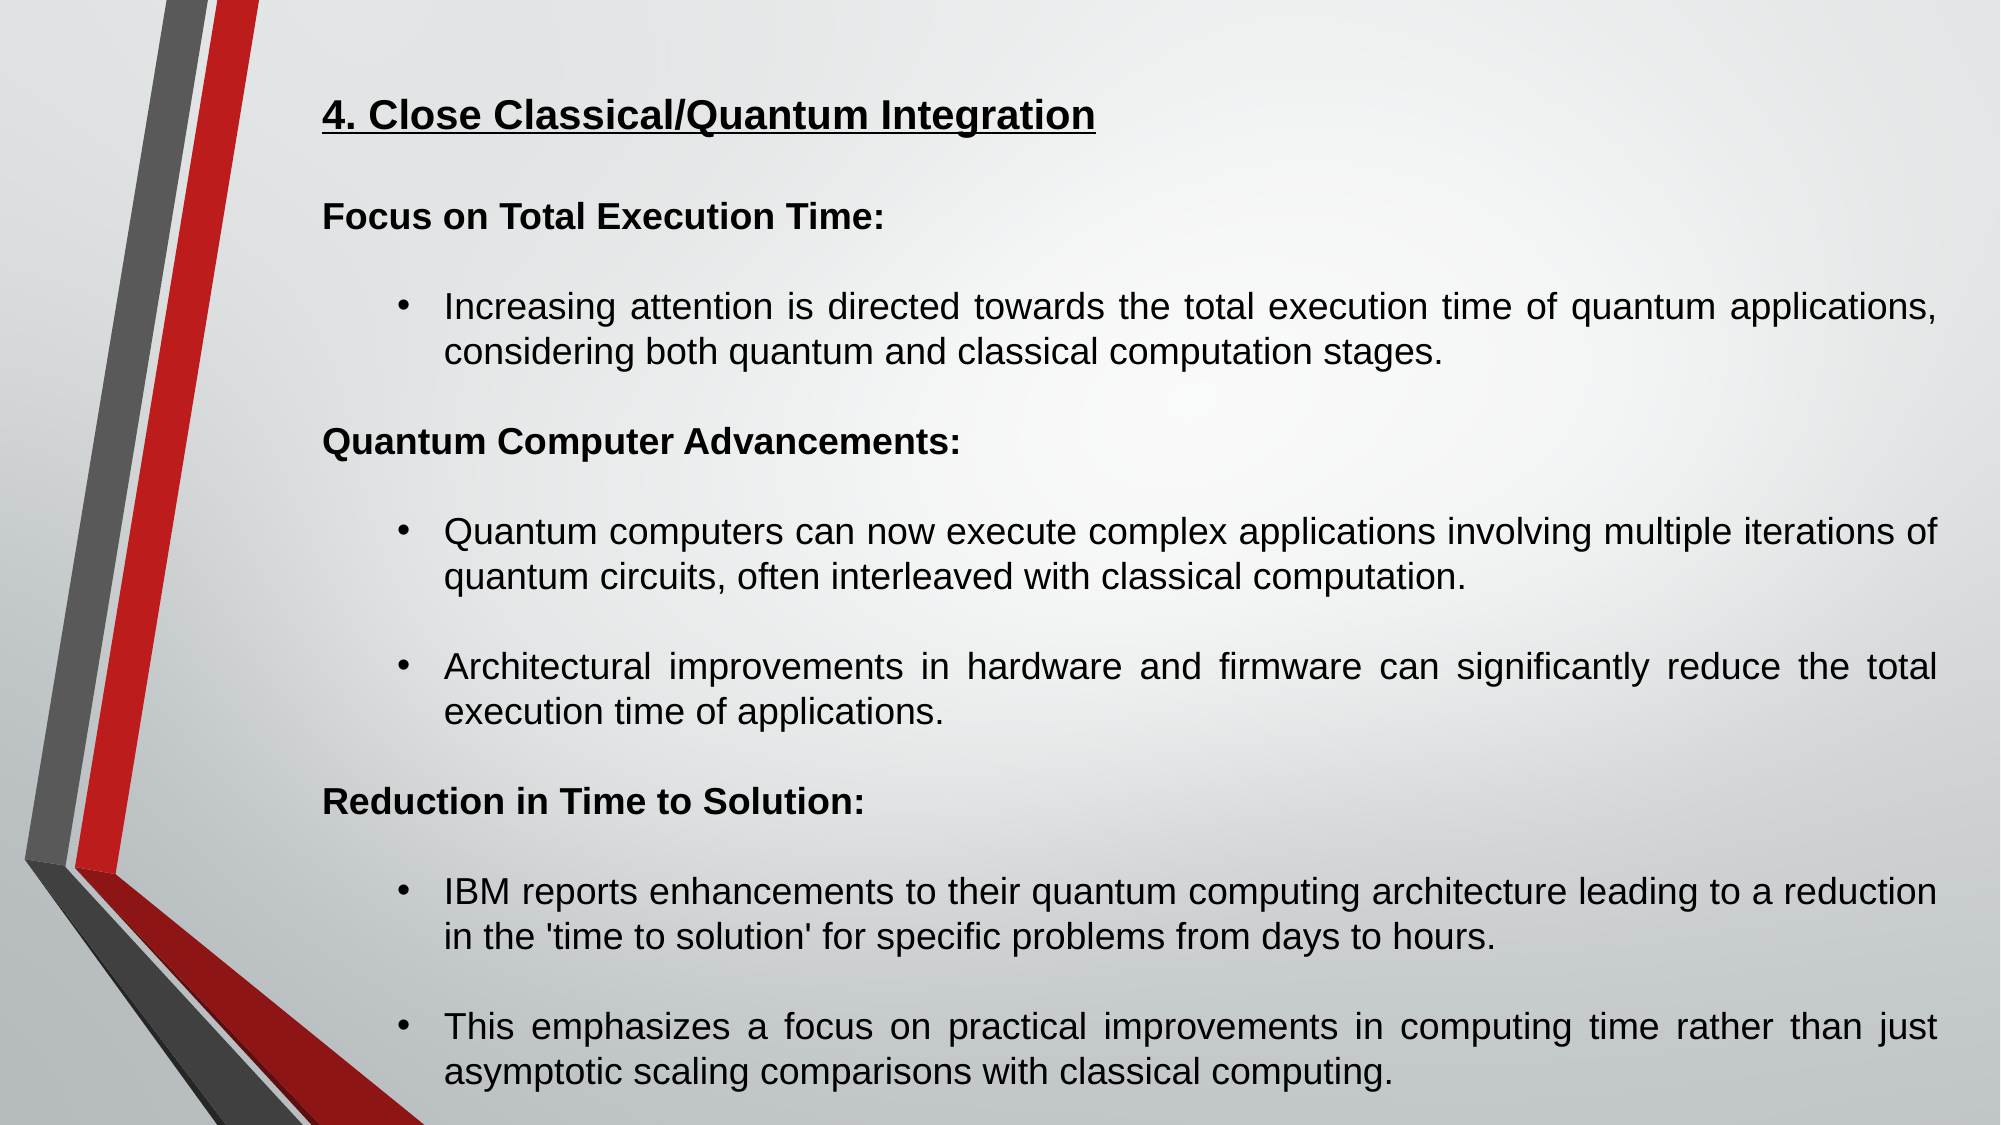

4. Close Classical/Quantum Integration
Focus on Total Execution Time:

Increasing attention is directed towards the total execution time of quantum applications, considering both quantum and classical computation stages.

Quantum Computer Advancements:

Quantum computers can now execute complex applications involving multiple iterations of quantum circuits, often interleaved with classical computation.

Architectural improvements in hardware and firmware can significantly reduce the total execution time of applications.

Reduction in Time to Solution:

IBM reports enhancements to their quantum computing architecture leading to a reduction in the 'time to solution' for specific problems from days to hours.

This emphasizes a focus on practical improvements in computing time rather than just asymptotic scaling comparisons with classical computing.